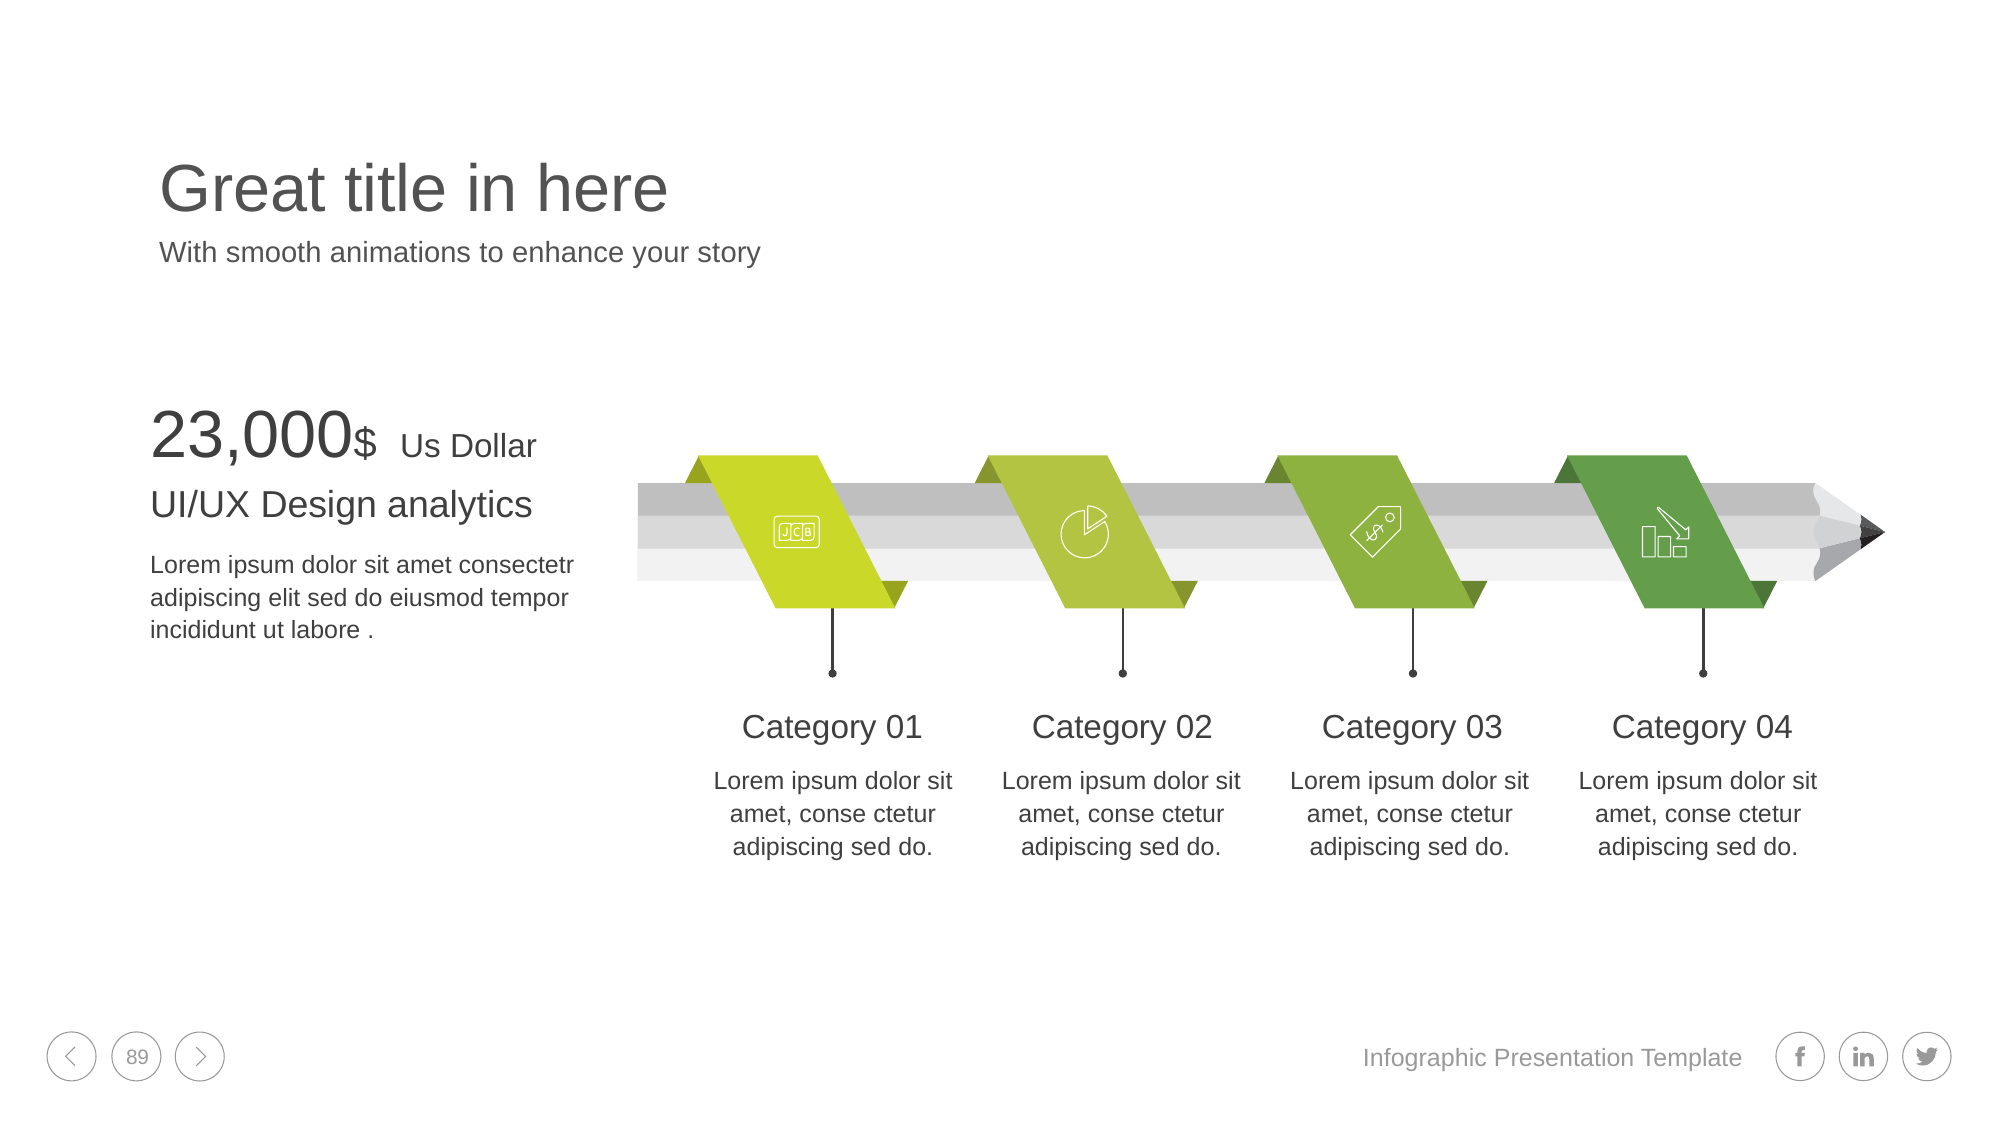

Great title in here
With smooth animations to enhance your story
23,000$ Us Dollar
UI/UX Design analytics
Lorem ipsum dolor sit amet consectetr adipiscing elit sed do eiusmod tempor incididunt ut labore .

Category 01
Lorem ipsum dolor sit amet, conse ctetur adipiscing sed do.

Category 02
Lorem ipsum dolor sit amet, conse ctetur adipiscing sed do.

Category 03
Lorem ipsum dolor sit amet, conse ctetur adipiscing sed do.

Category 04
Lorem ipsum dolor sit amet, conse ctetur adipiscing sed do.

89